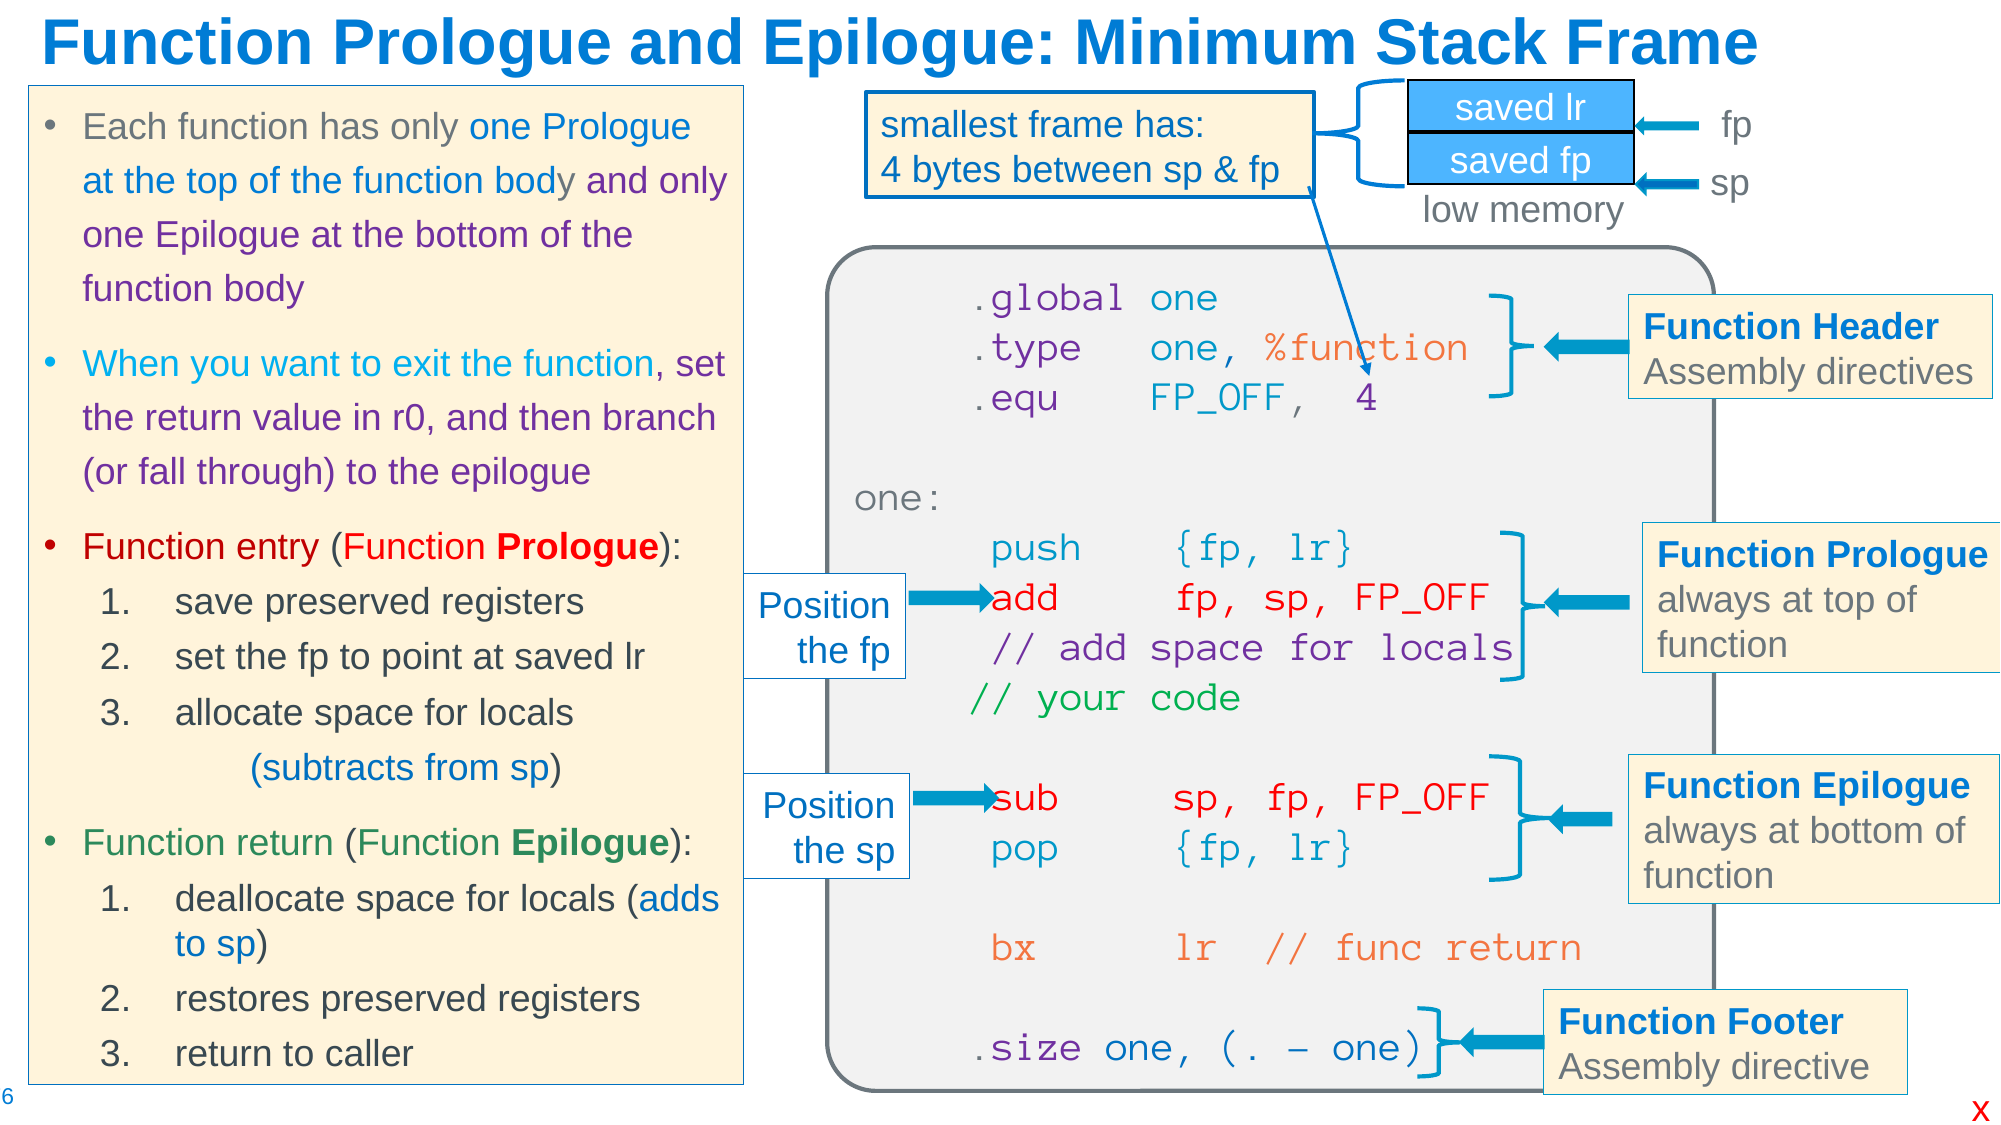

# Function Prologue and Epilogue: Minimum Stack Frame
saved lr

smallest frame has:
4 bytes between sp & fp
fp

saved fp
sp

low memory
Each function has only one Prologue at the top of the function body and only one Epilogue at the bottom of the function body
When you want to exit the function, set the return value in r0, and then branch (or fall through) to the epilogue
Function entry (Function Prologue):
save preserved registers
set the fp to point at saved lr
allocate space for locals
	(subtracts from sp)
Function return (Function Epilogue):
deallocate space for locals (adds to sp)
restores preserved registers
return to caller
     .global one
     .type   one, %function
     .equ    FP_OFF,  4

one:
      push    {fp, lr}
      add     fp, sp, FP_OFF
      // add space for locals
     // your code

      sub     sp, fp, FP_OFF
      pop     {fp, lr}

      bx      lr  // func return

     .size one, (. – one)
Function Header Assembly directives

Function Prologue always at top of function

Position the fp

Function Epilogue
always at bottom of function

Position the sp

Function Footer Assembly directive

x